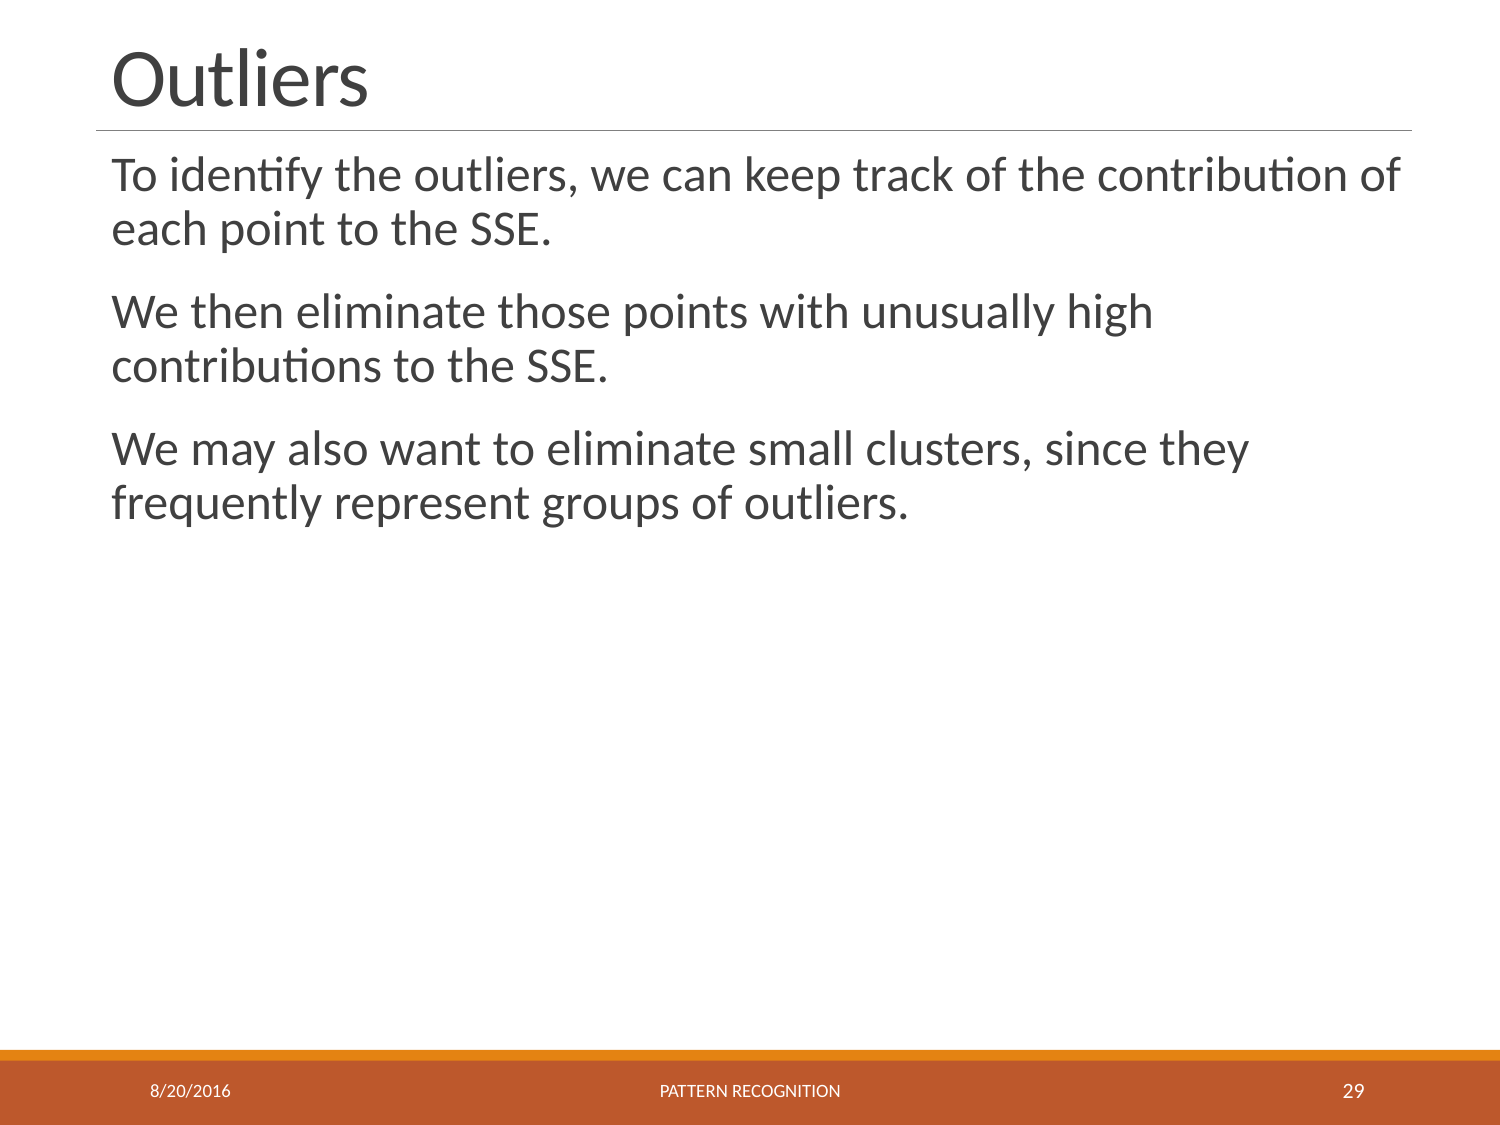

# Outliers
To identify the outliers, we can keep track of the contribution of each point to the SSE.
We then eliminate those points with unusually high contributions to the SSE.
We may also want to eliminate small clusters, since they frequently represent groups of outliers.
8/20/2016
Pattern recognition
29